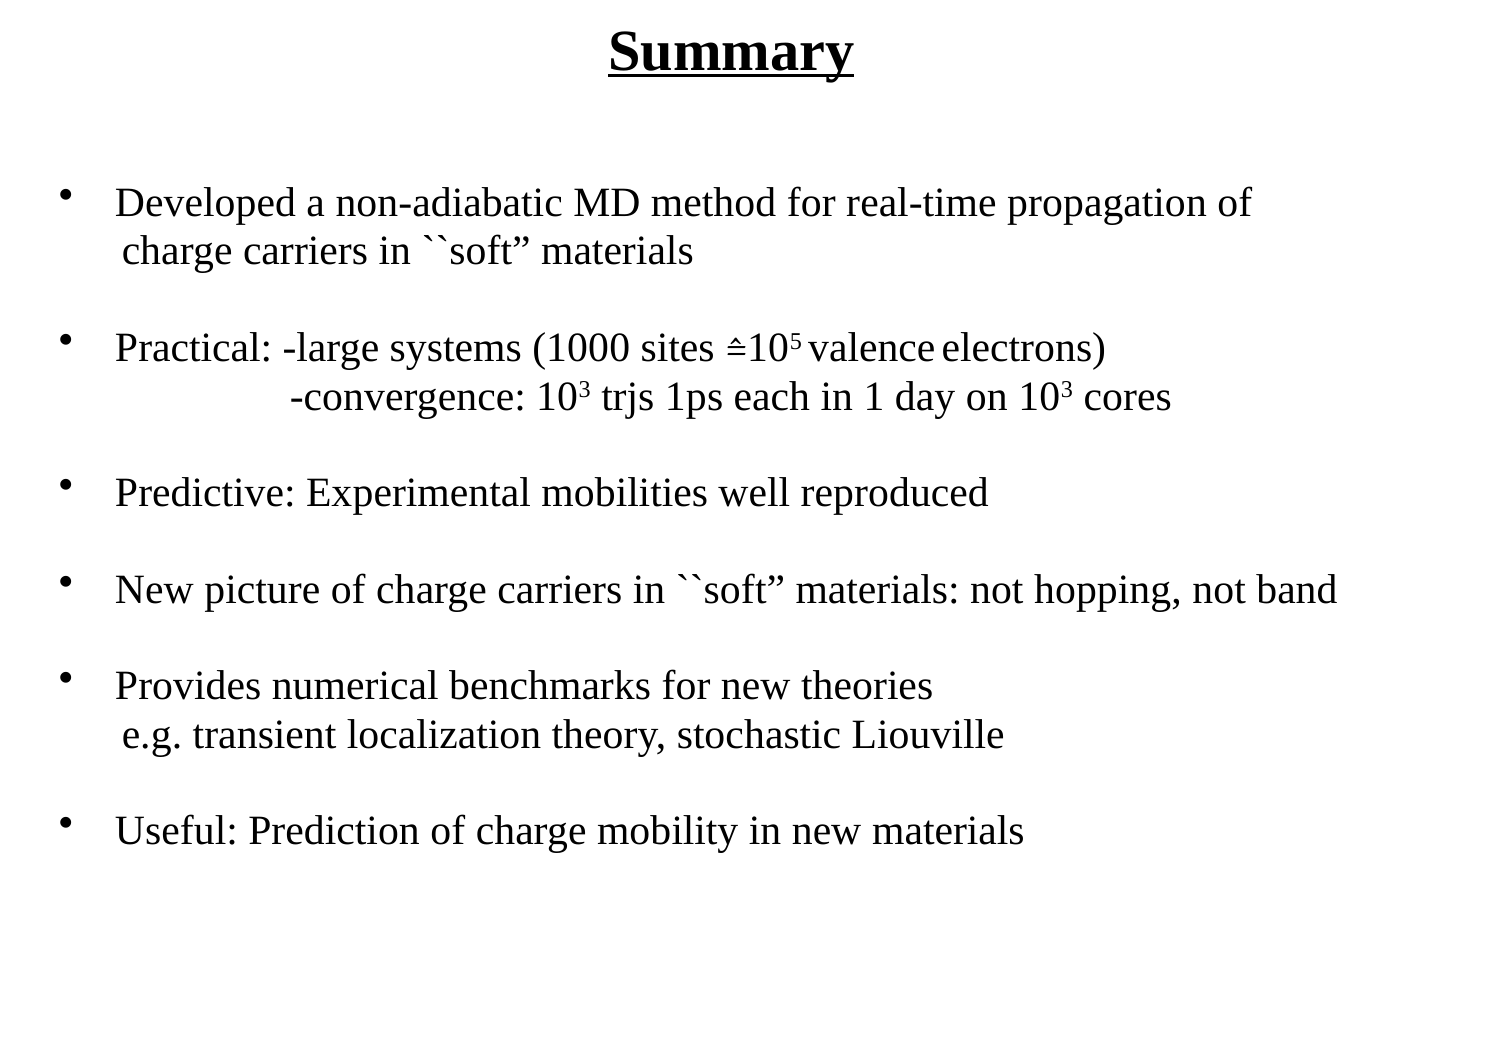

# Summary

Developed a non-adiabatic MD method for real-time propagation of
      charge carriers in ``soft” materials

Practical: -large systems (1000 sites ≙105 valence electrons)
                      -convergence: 103 trjs 1ps each in 1 day on 103 cores

Predictive: Experimental mobilities well reproduced

New picture of charge carriers in ``soft” materials: not hopping, not band

Provides numerical benchmarks for new theories
      e.g. transient localization theory, stochastic Liouville

Useful: Prediction of charge mobility in new materials